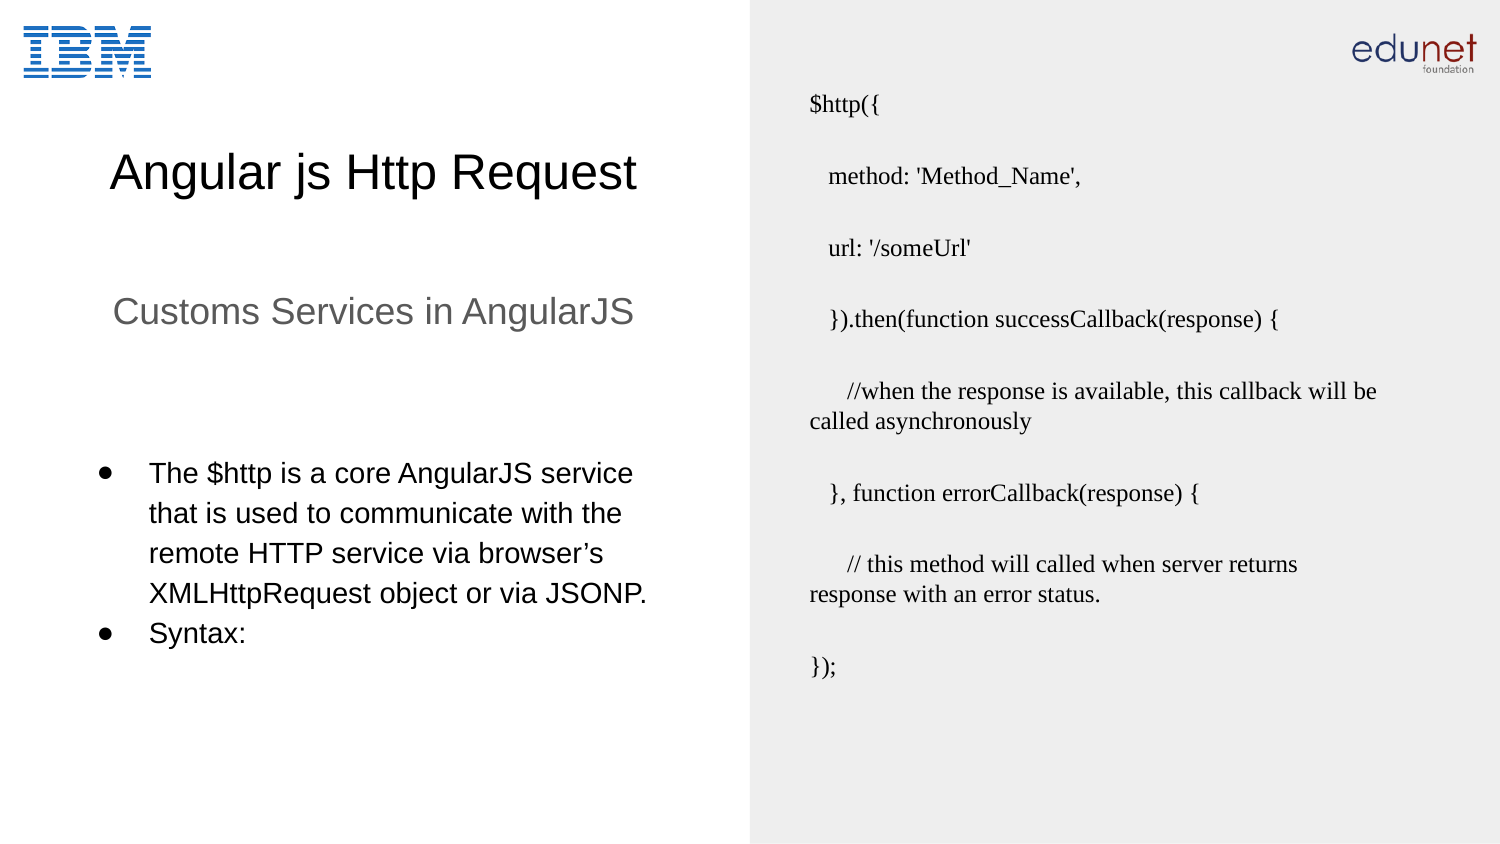

$http({
   method: 'Method_Name',
   url: '/someUrl'
   }).then(function successCallback(response) {
      //when the response is available, this callback will be called asynchronously
   }, function errorCallback(response) {
      // this method will called when server returns response with an error status.
});
# Angular js Http Request
Customs Services in AngularJS
The $http is a core AngularJS service that is used to communicate with the remote HTTP service via browser’s XMLHttpRequest object or via JSONP.
Syntax: